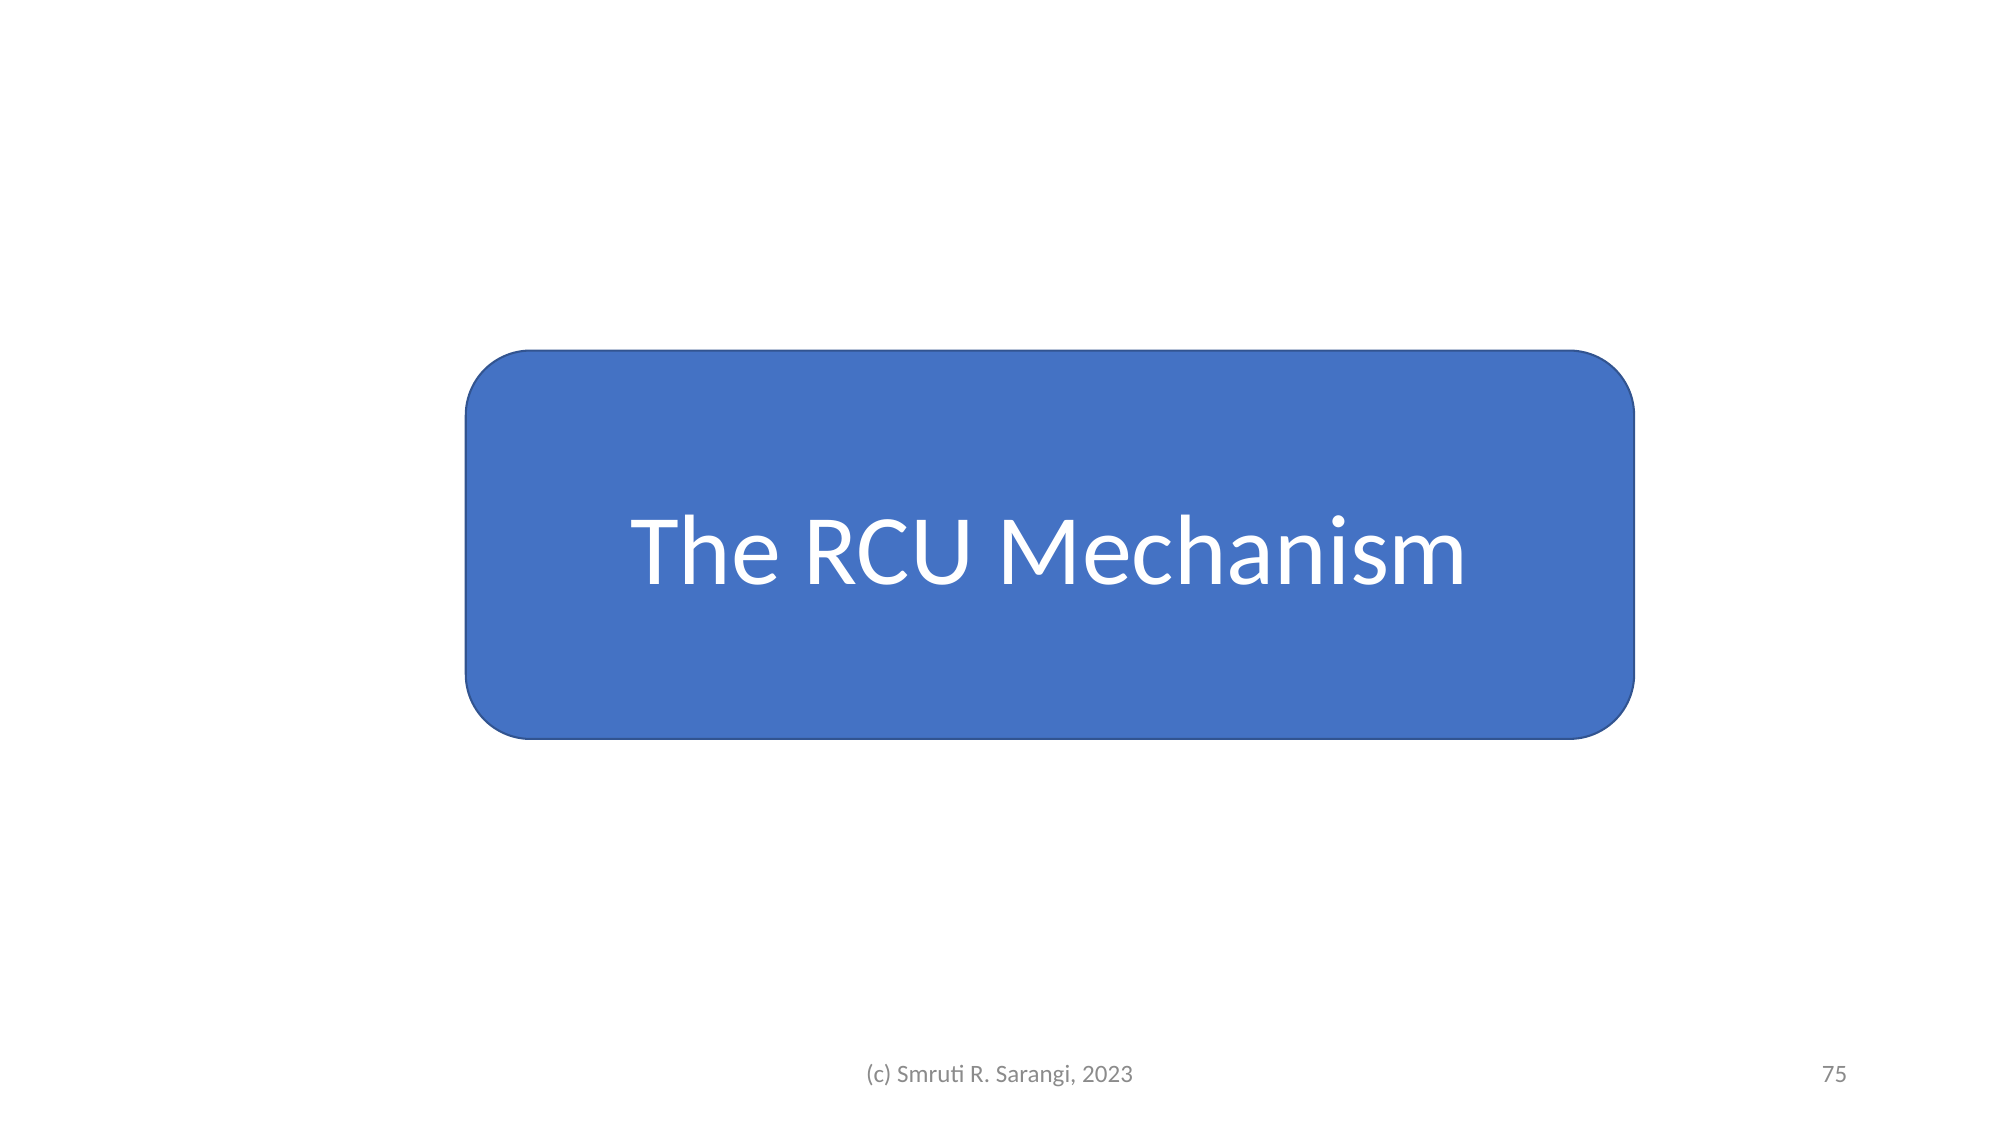

The RCU Mechanism
(c) Smruti R. Sarangi, 2023
75